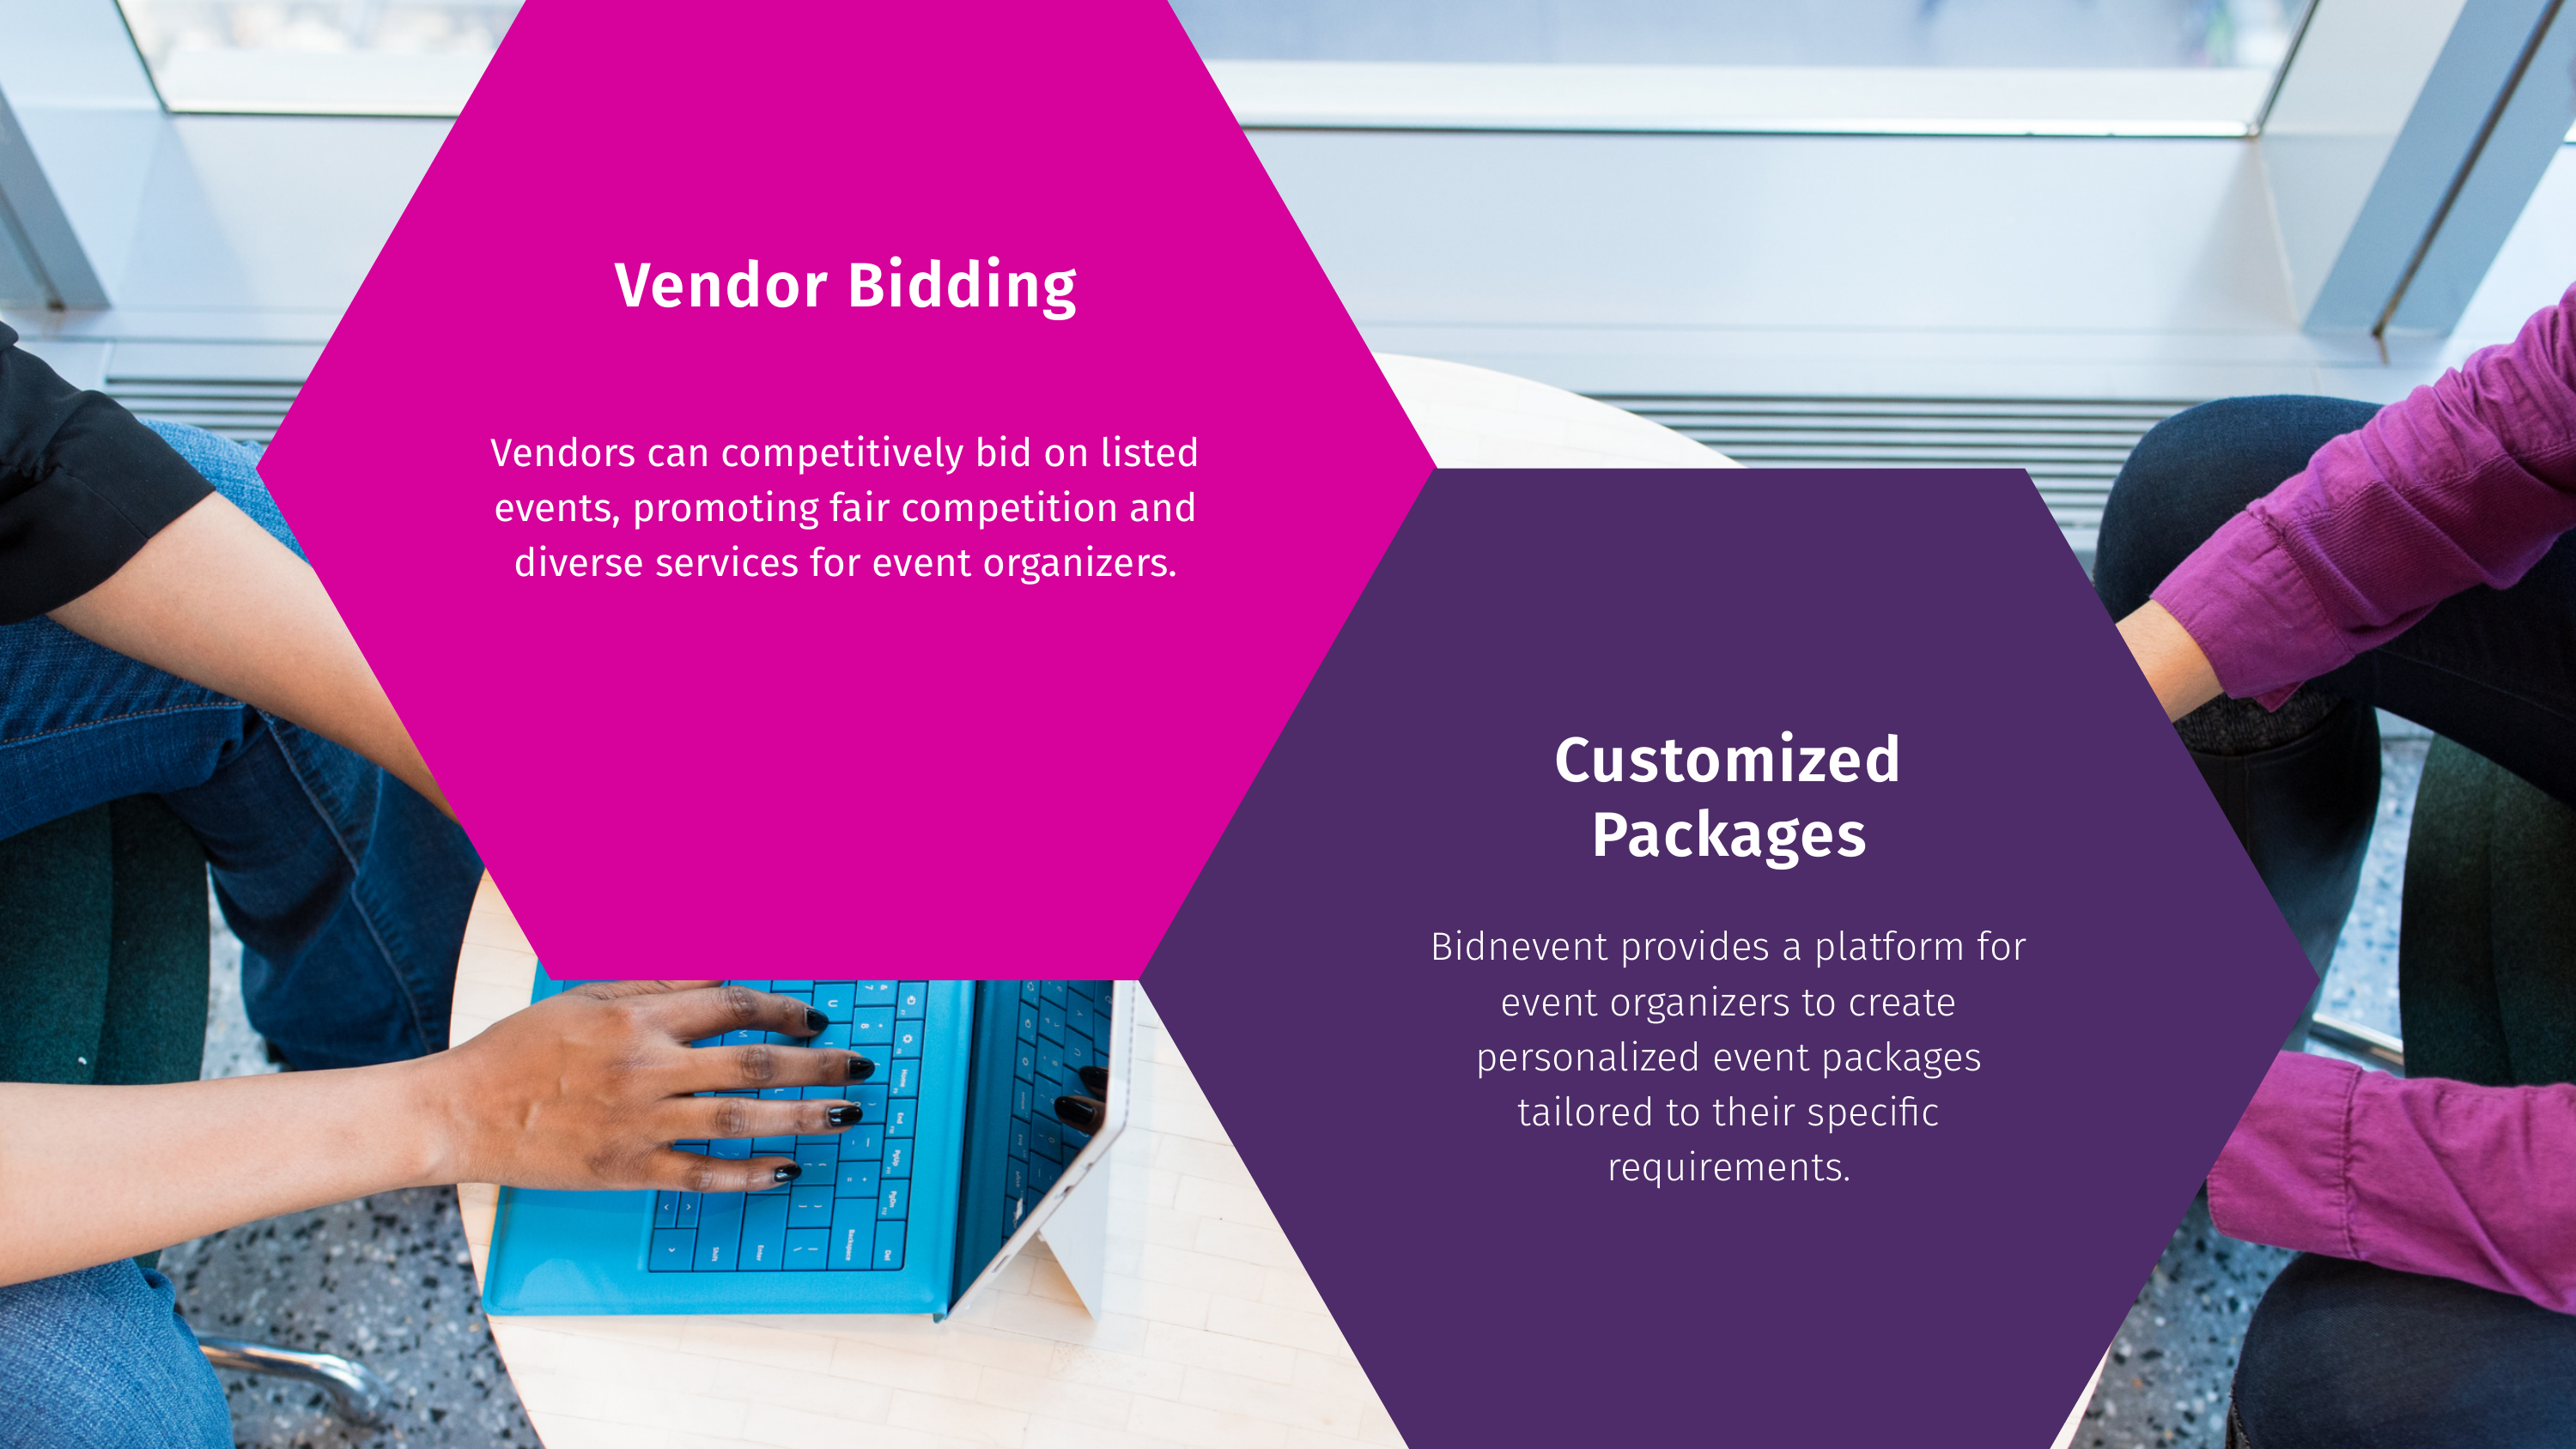

Vendor Bidding

Vendors can competitively bid on listed events, promoting fair competition and diverse services for event organizers.

Customized Packages
Bidnevent provides a platform for event organizers to create personalized event packages tailored to their specific requirements.